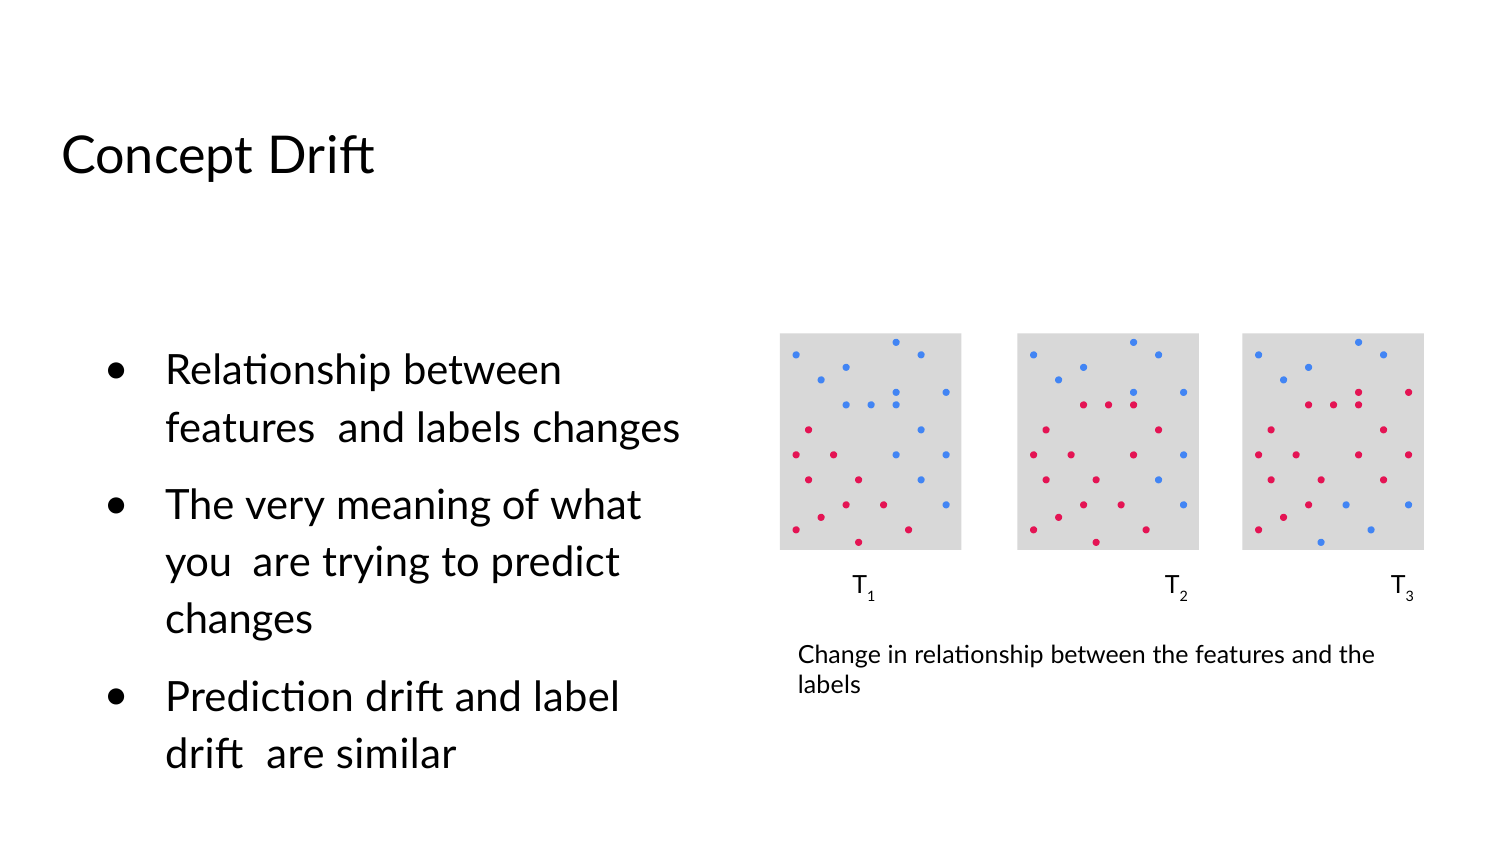

Concept Drift

Relationship between features  and labels changes
The very meaning of what you  are trying to predict changes
Prediction drift and label drift  are similar
T1	T2	T3

Change in relationship between the features and the labels